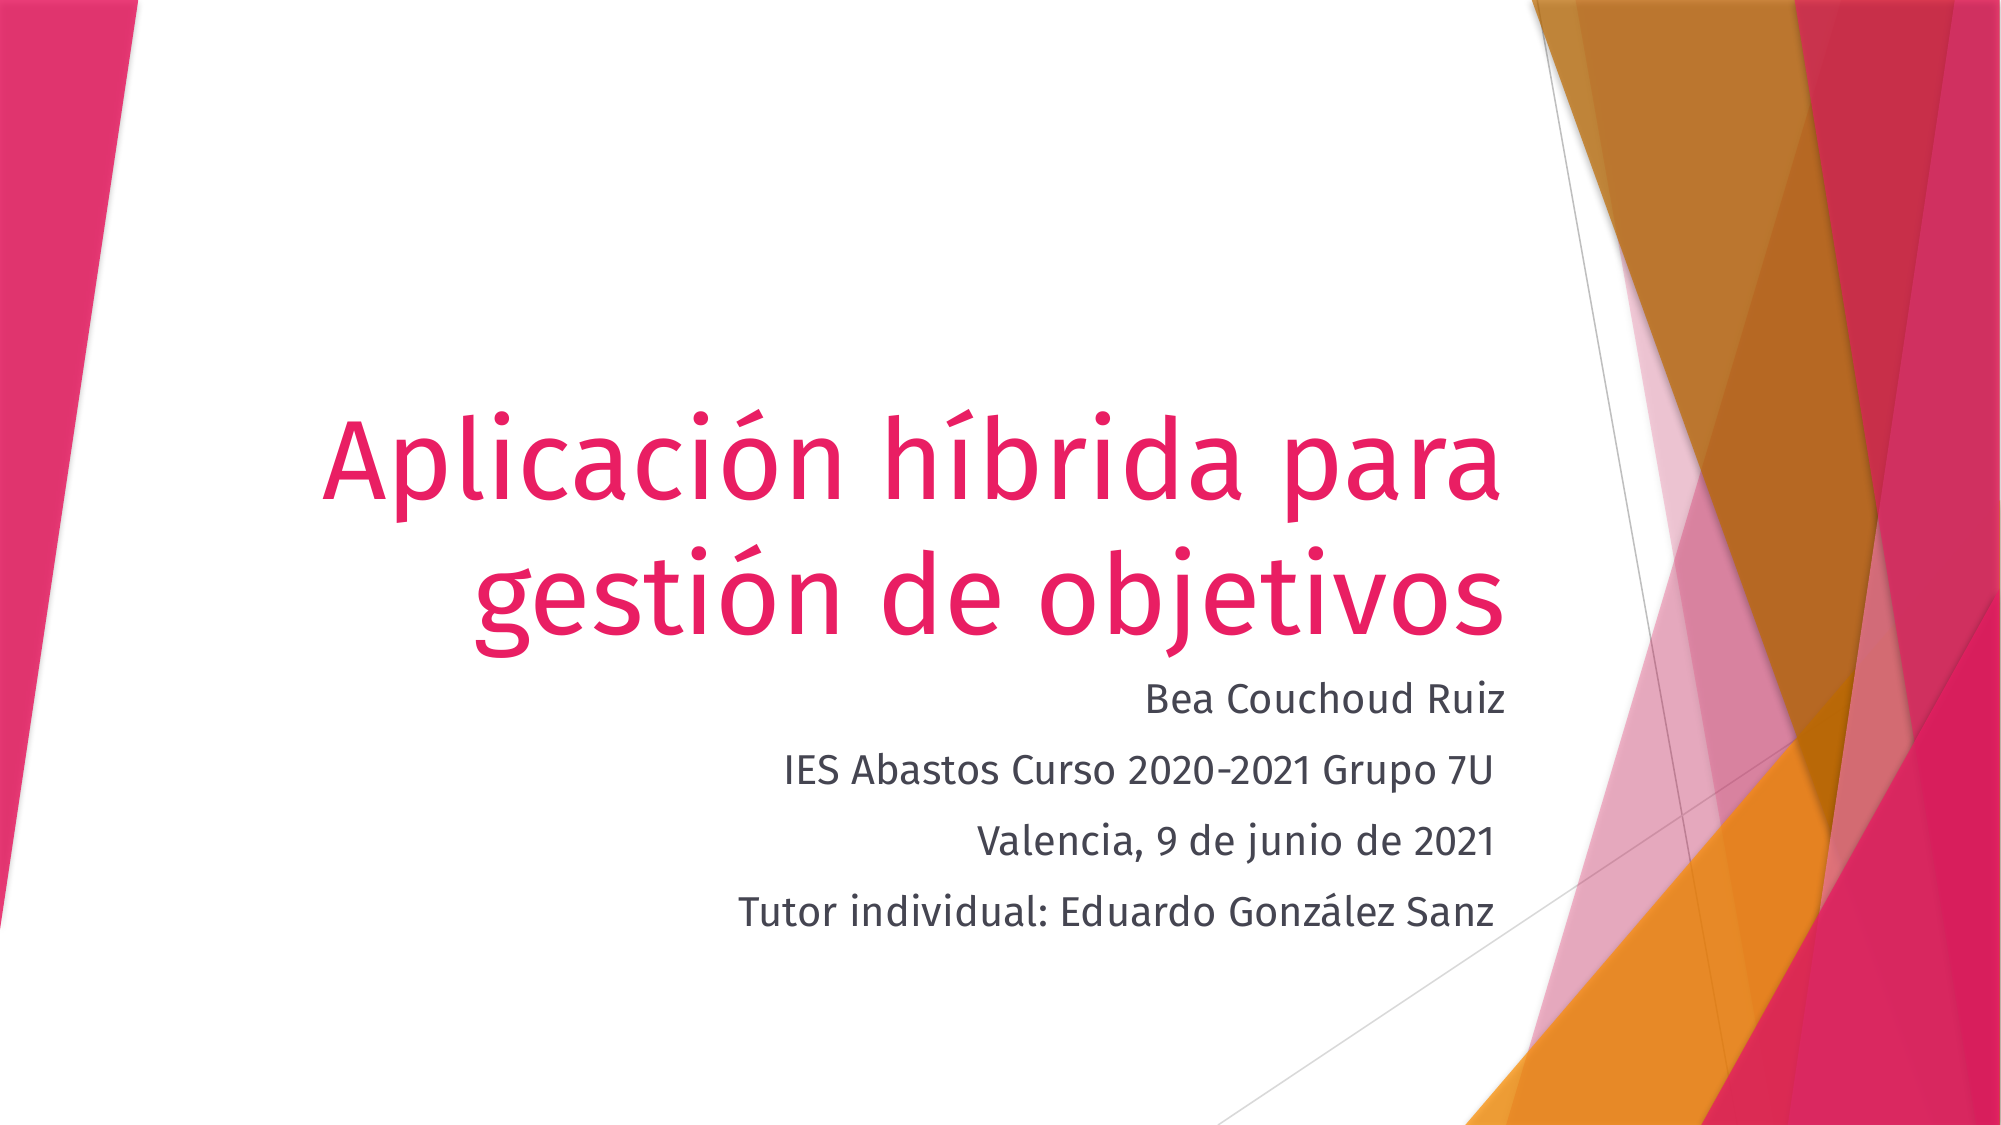

# Aplicación híbrida para gestión de objetivos
Bea Couchoud Ruiz
 IES Abastos Curso 2020-2021 Grupo 7U
Valencia, 9 de junio de 2021
Tutor individual: Eduardo González Sanz